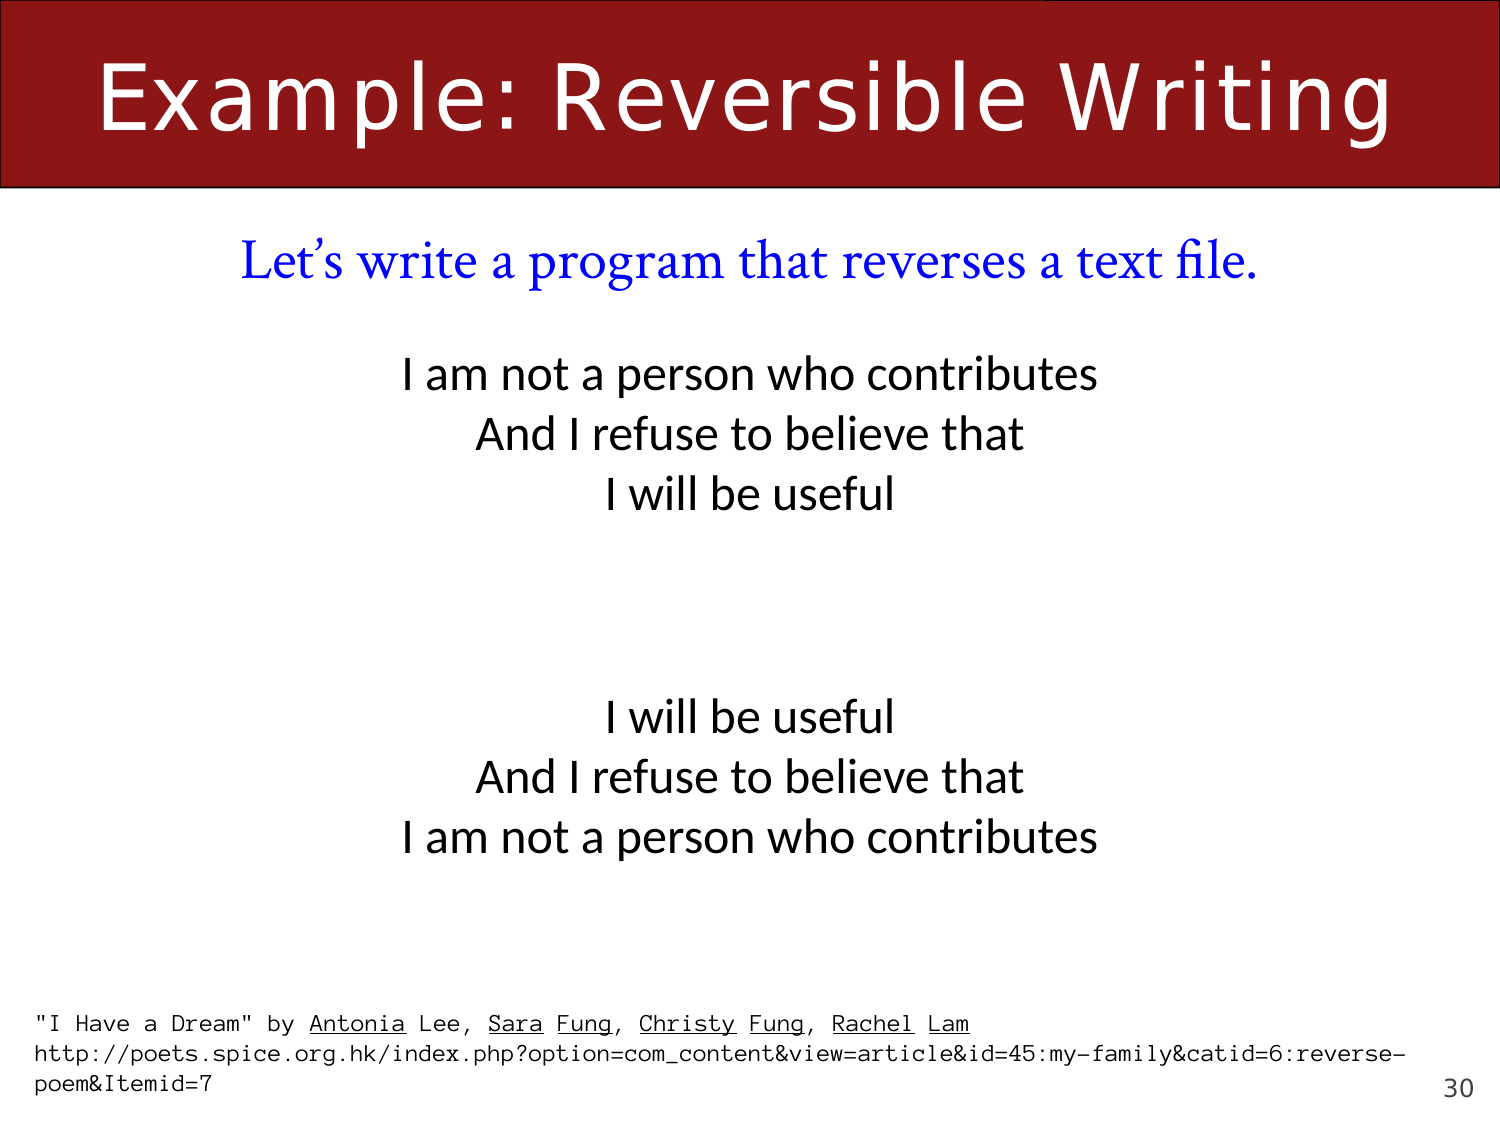

# Example: Reversible Writing
Let’s write a program that reverses a text file.
I am not a person who contributes
And I refuse to believe that
I will be useful
I will be useful
And I refuse to believe that
I am not a person who contributes
"I Have a Dream" by Antonia Lee, Sara Fung, Christy Fung, Rachel Lam
http://poets.spice.org.hk/index.php?option=com_content&view=article&id=45:my-family&catid=6:reverse-poem&Itemid=7